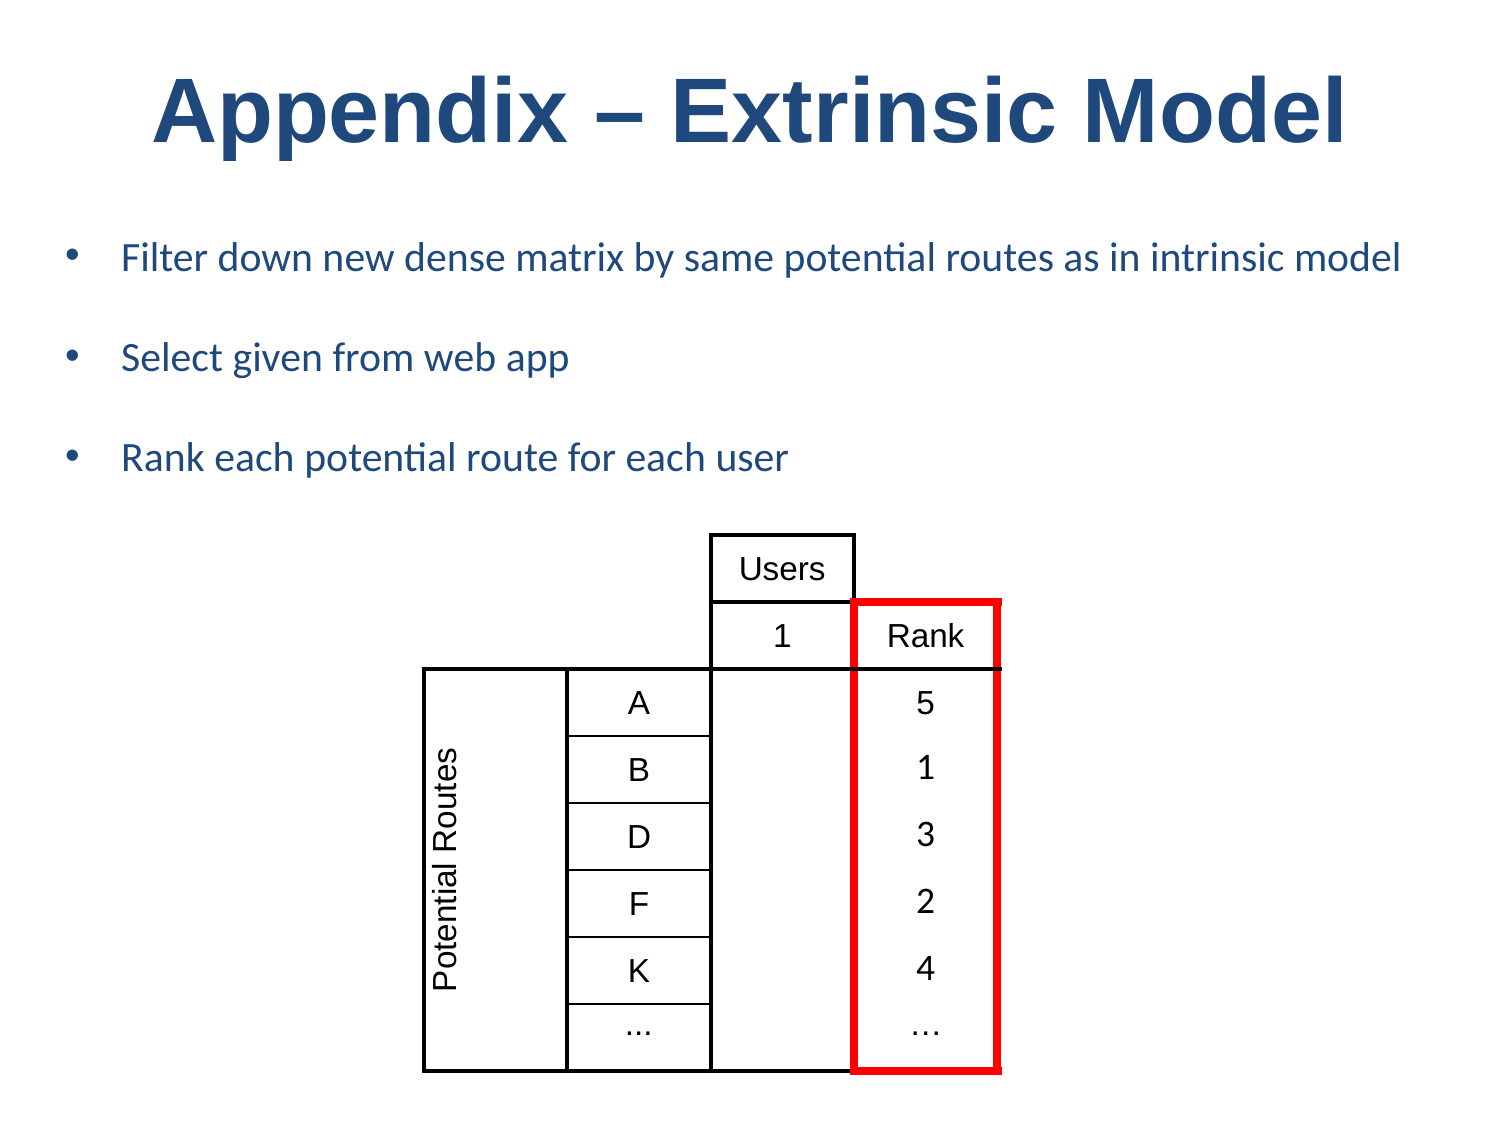

# Appendix – Extrinsic Model
Filter down new dense matrix by same potential routes as in intrinsic model

Select given from web app

Rank each potential route for each user

|  |  | Users |
| --- | --- | --- |
|  |  | 1 |
| Potential Routes | A |  |
|  | B |  |
|  | D |  |
|  | F |  |
|  | K |  |
|  | ... |  |
| Rank |
| --- |
| 5 |
| 1 |
| 3 |
| 2 |
| 4 |
| … |